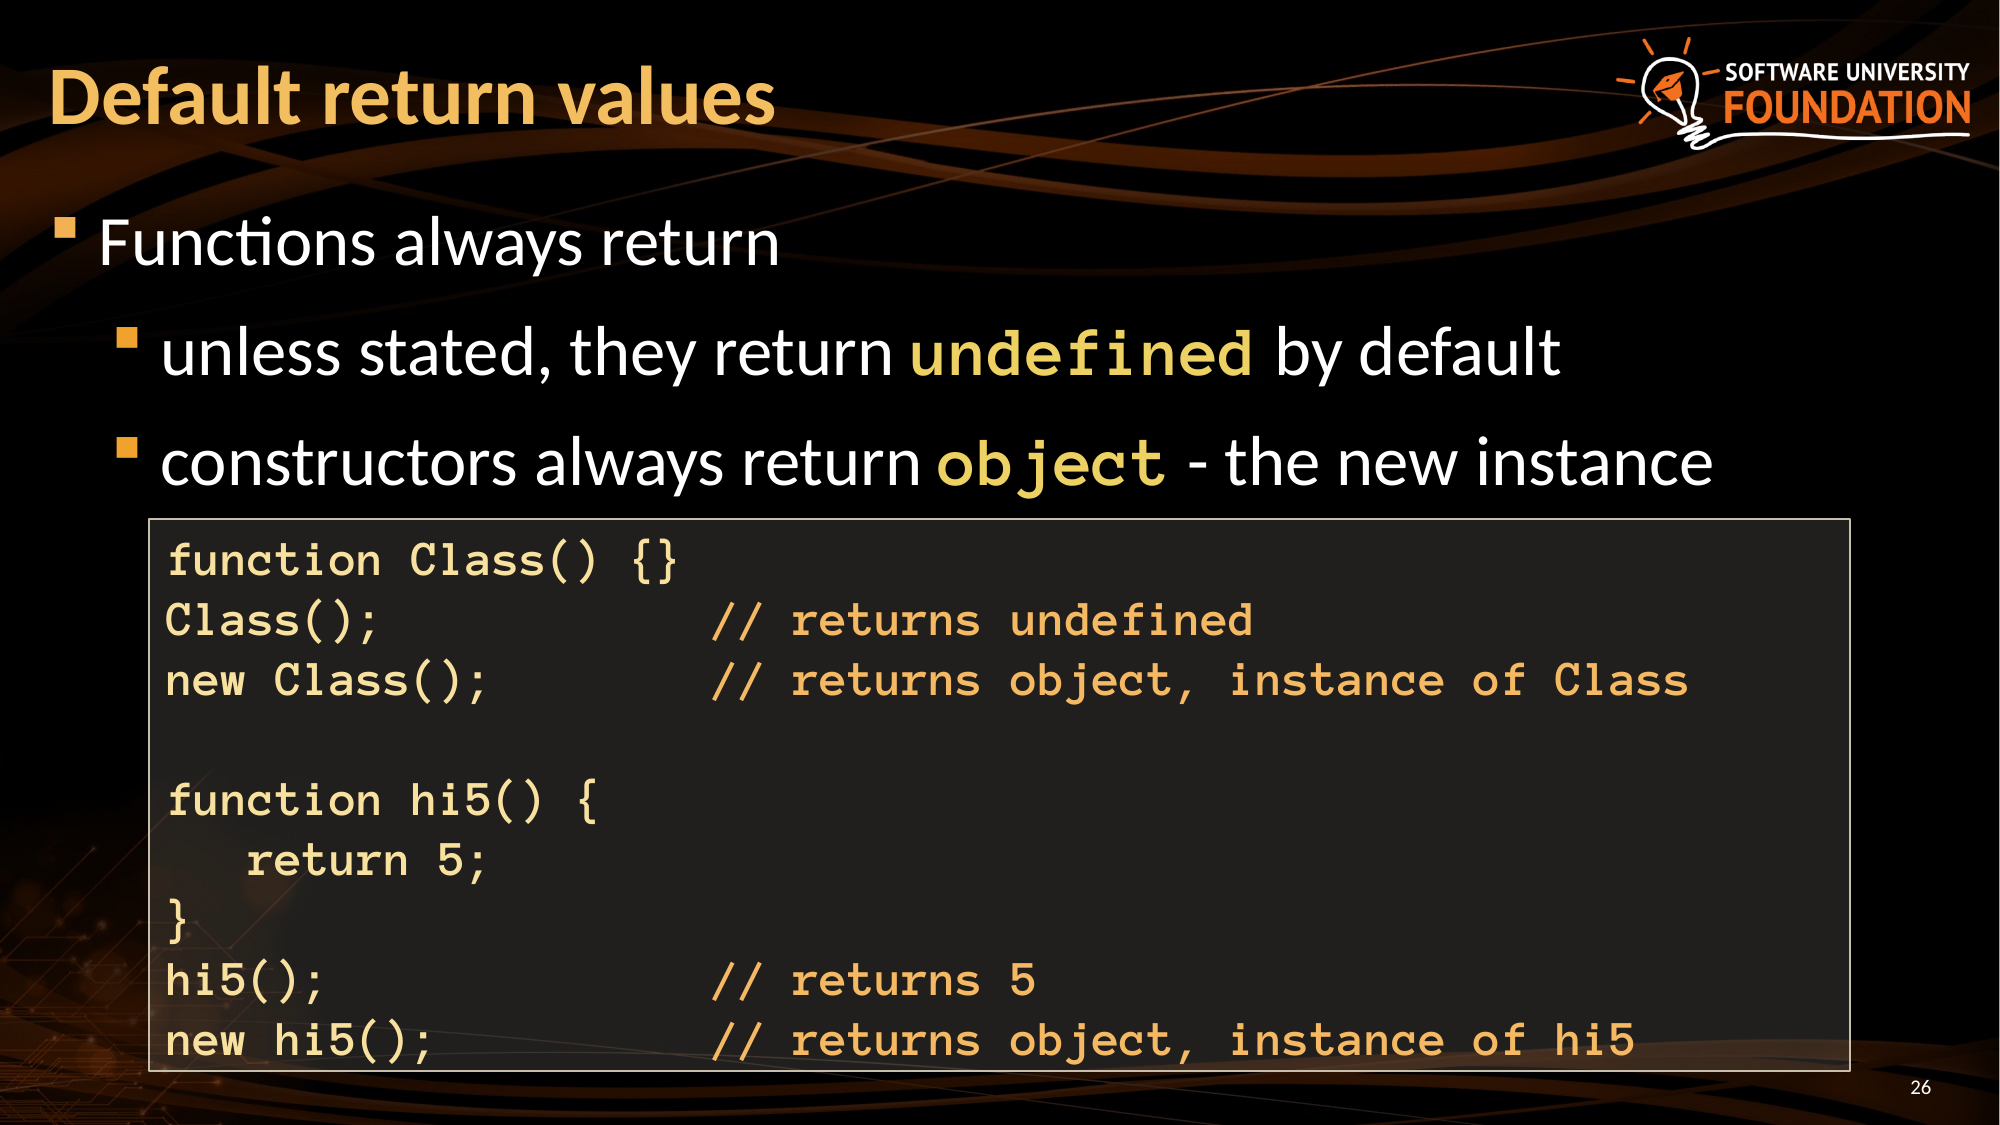

# Default return values
Functions always return
unless stated, they return undefined by default
constructors always return object - the new instance
function Class() {}
Class();            // returns undefined
new Class();        // returns object, instance of Class

function hi5() {
   return 5;
}
hi5();              // returns 5
new hi5();          // returns object, instance of hi5
26